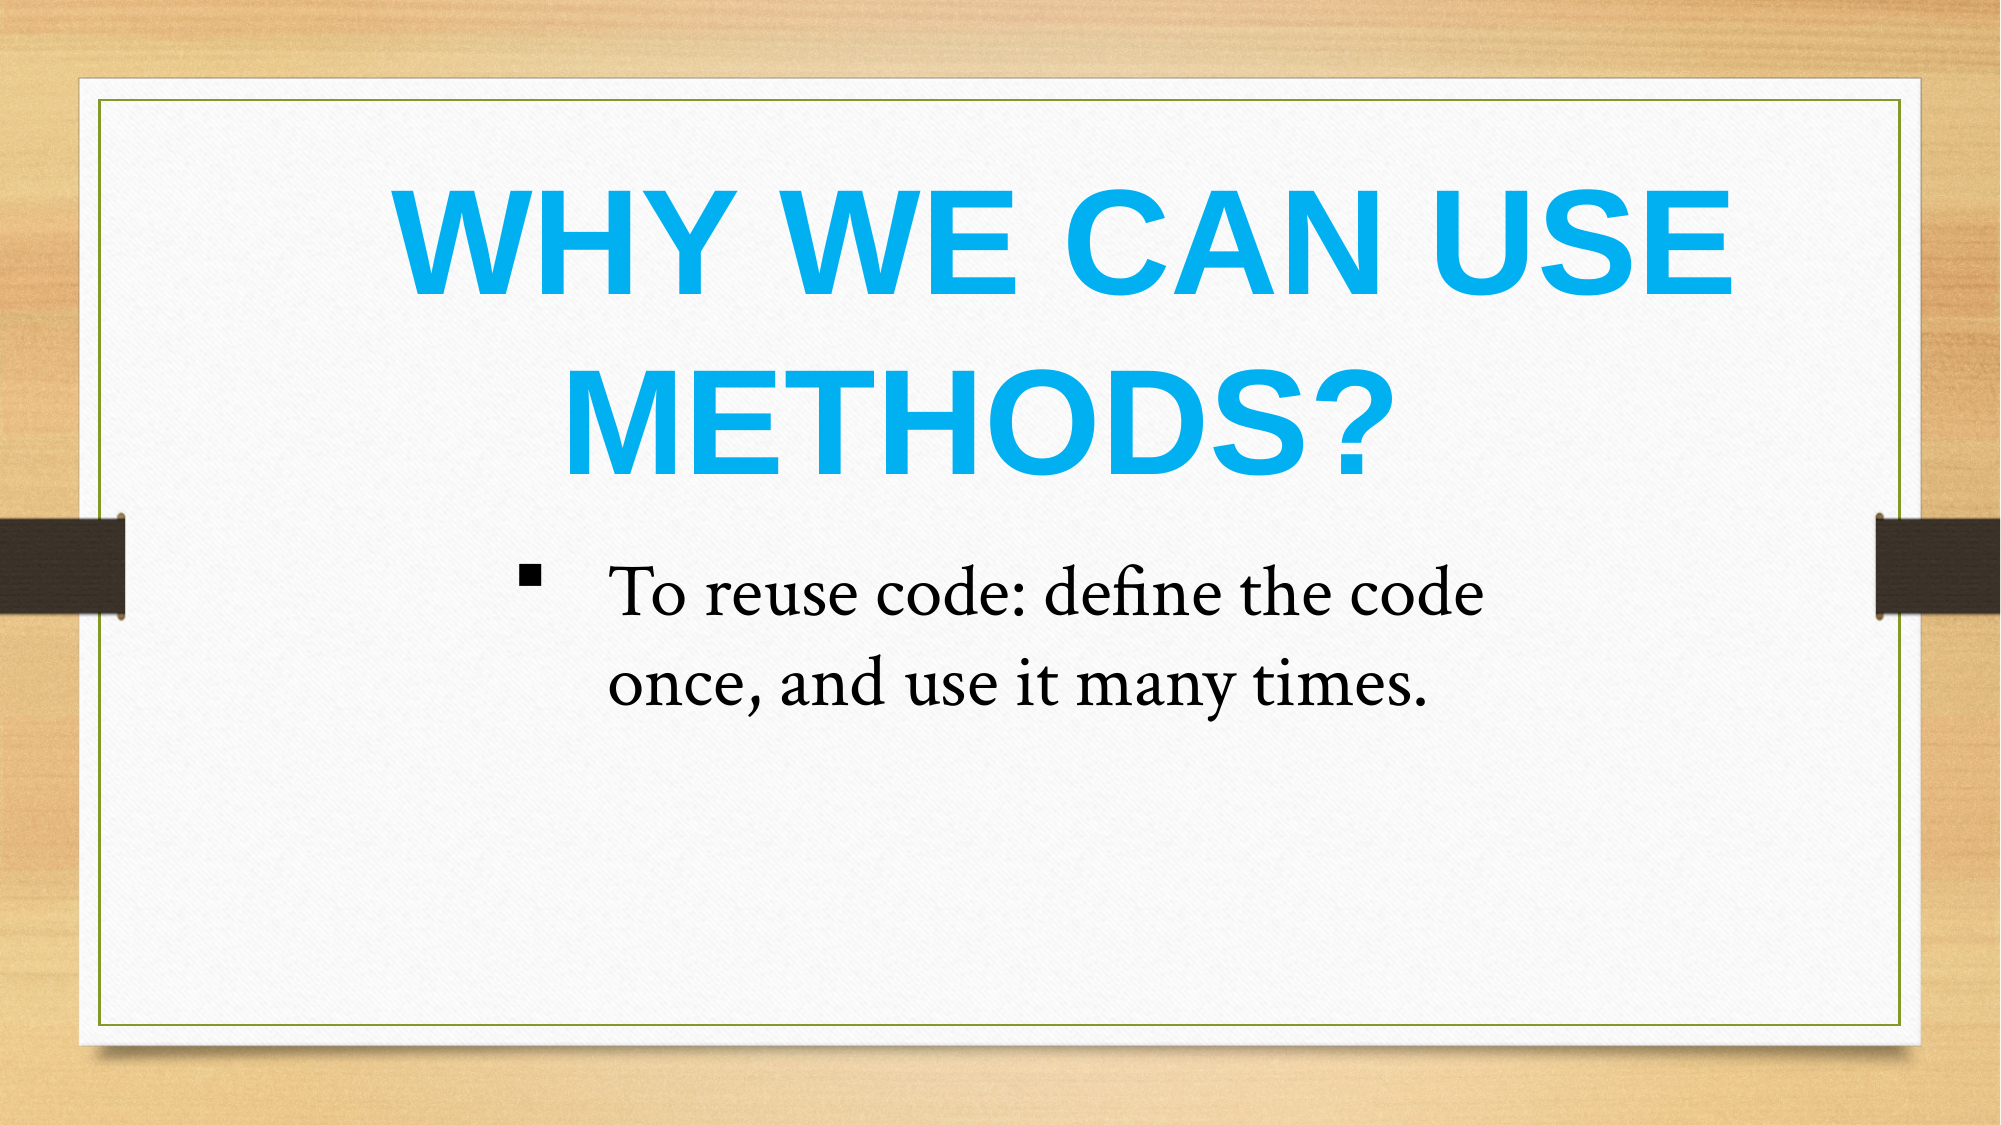

WHY WE CAN USE METHODS?

To reuse code: define the code once, and use it many times.